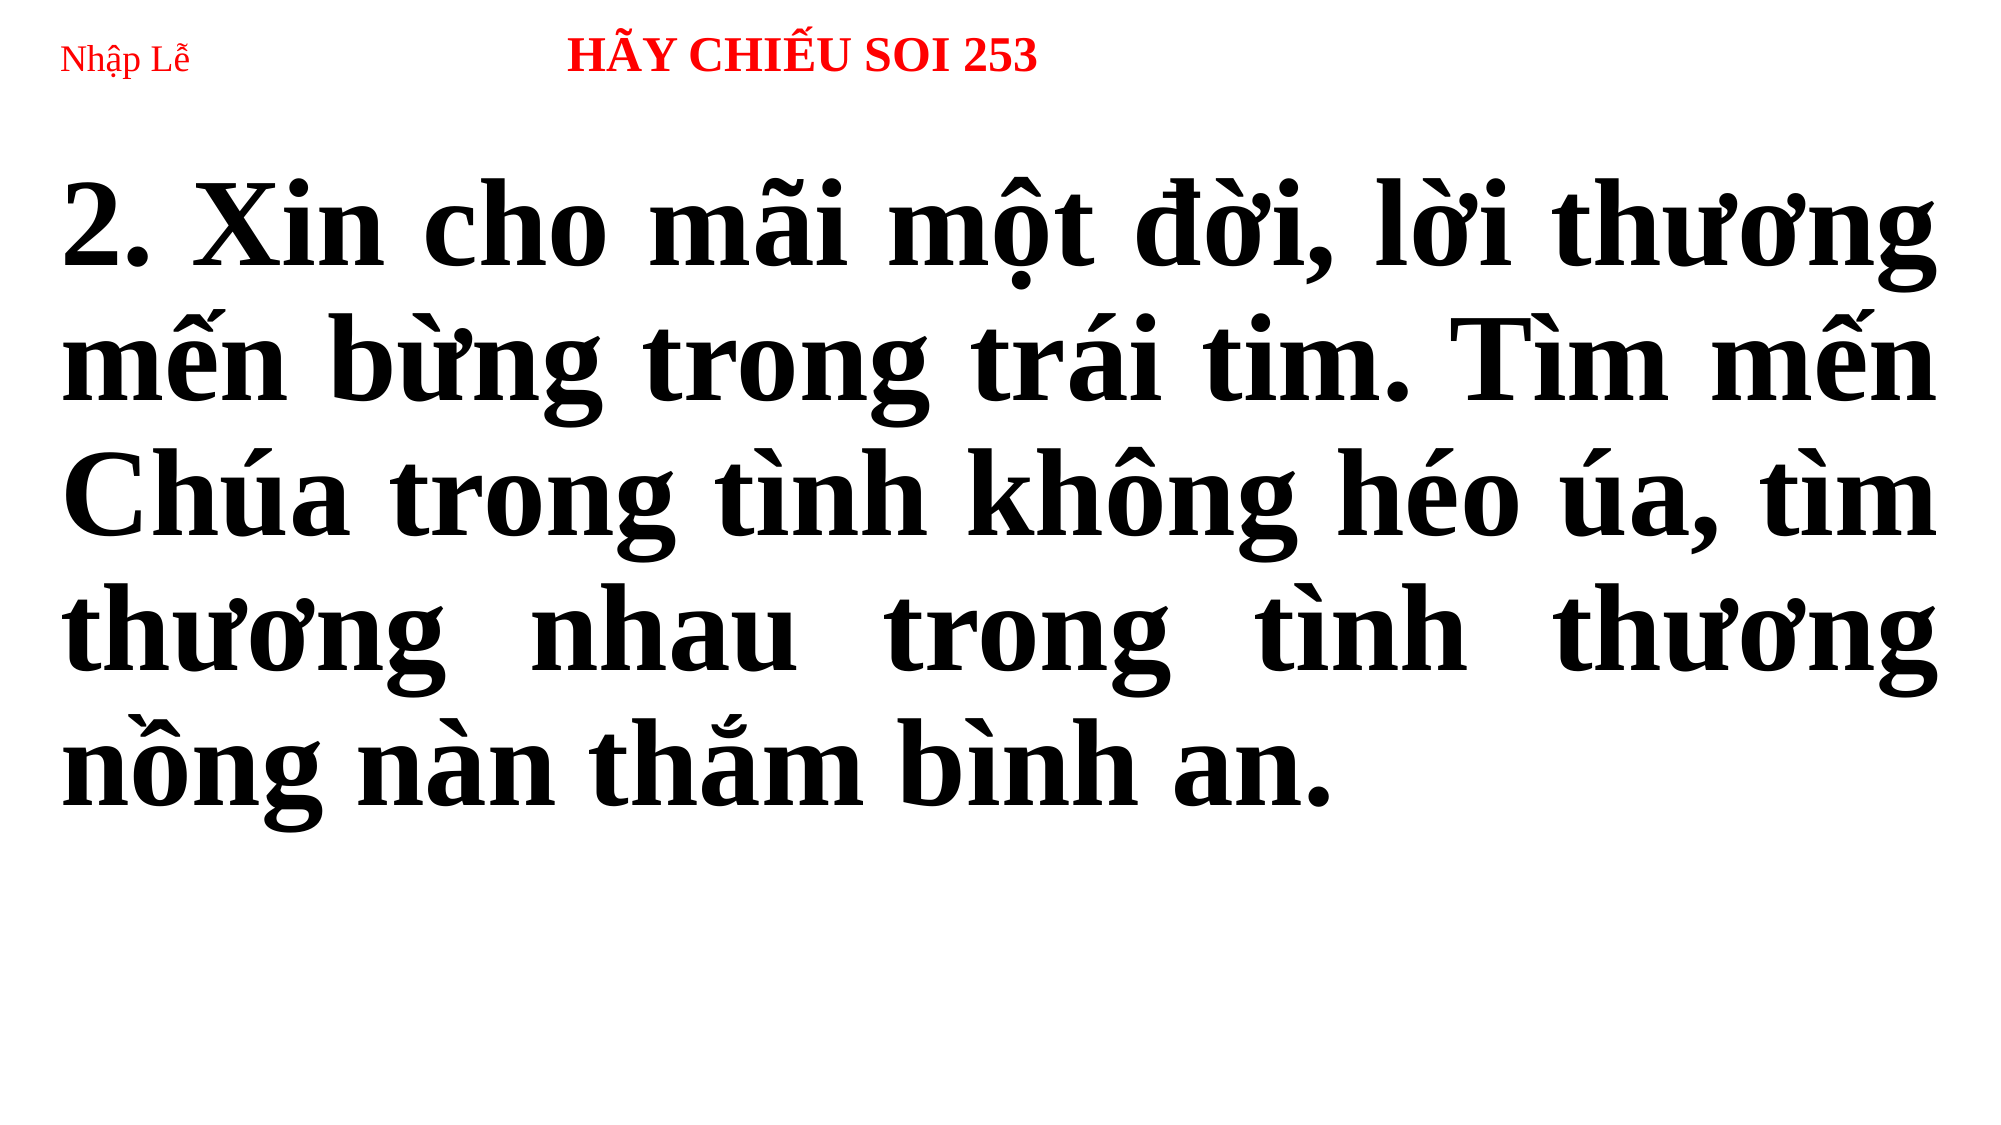

# Nhập Lễ                                 	      HÃY CHIẾU SOI 253
2. Xin cho mãi một đời, lời thương mến bừng trong trái tim. Tìm mến Chúa trong tình không héo úa, tìm thương nhau trong tình thương nồng nàn thắm bình an.